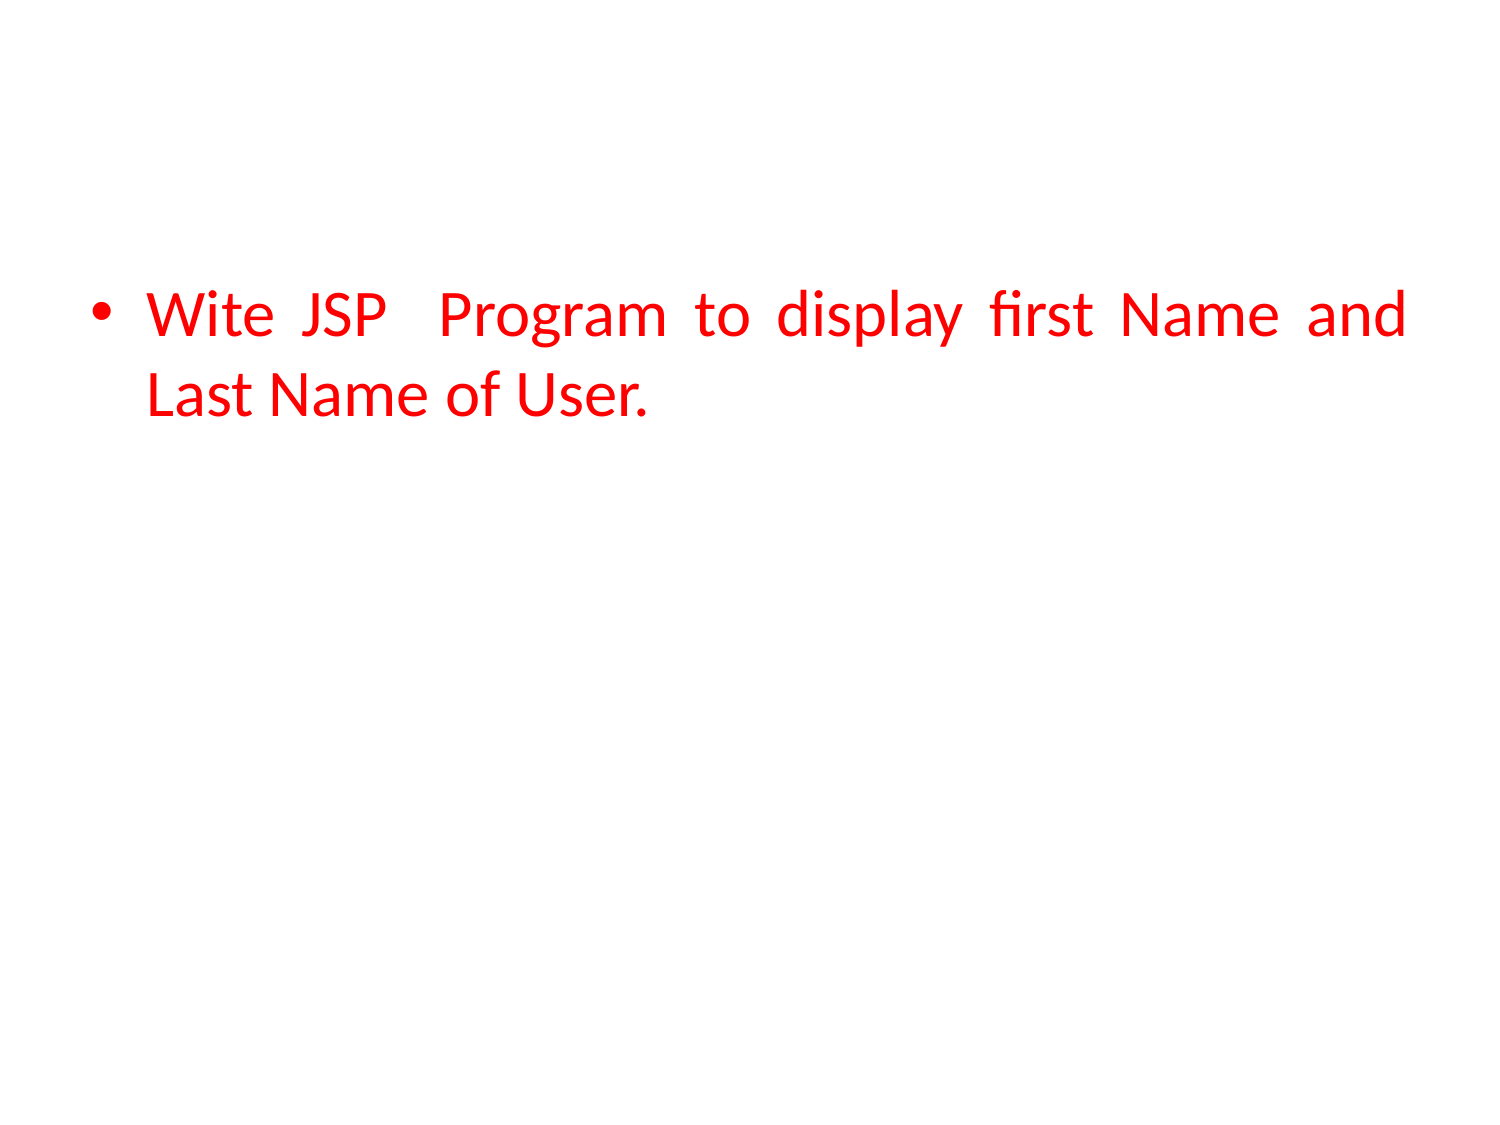

#
Wite JSP  Program to display first Name and Last Name of User.